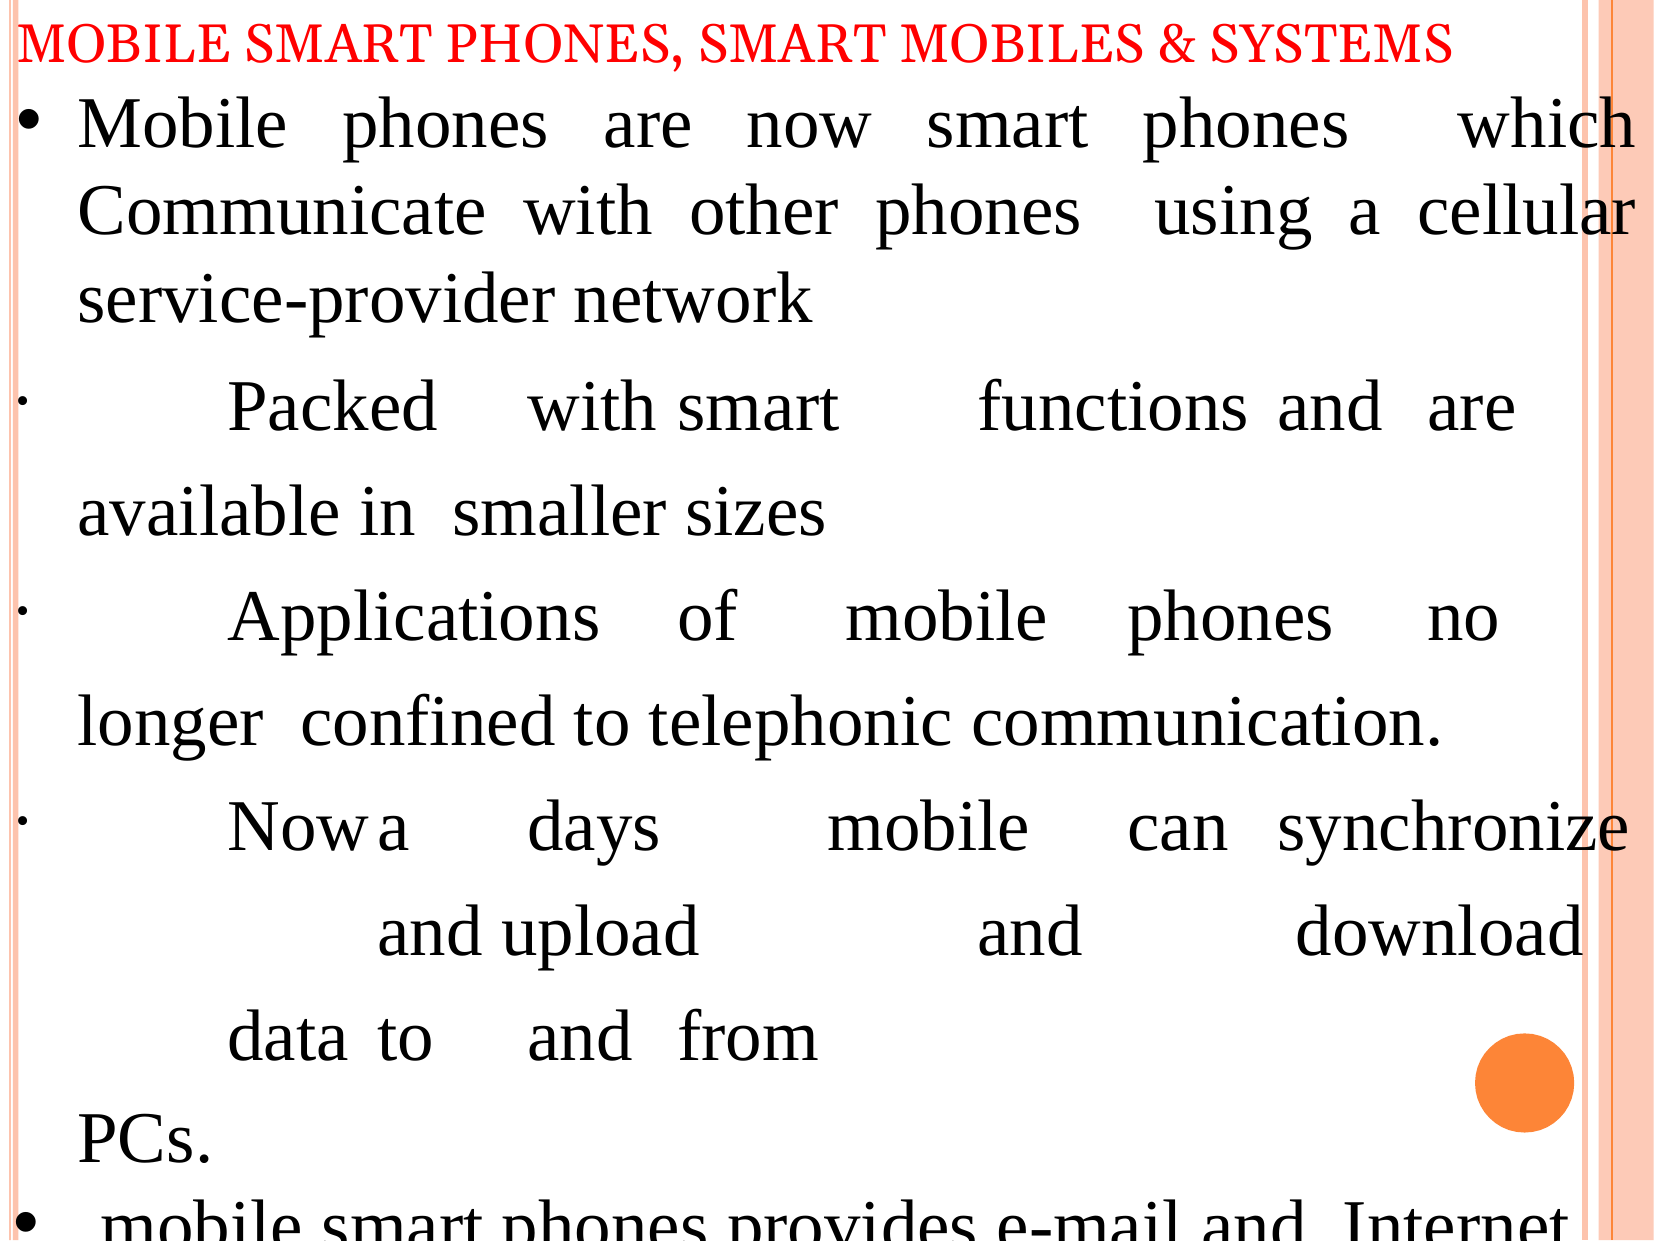

# MOBILE SMART PHONES, SMART MOBILES & SYSTEMS
Mobile phones are now smart phones  which Communicate with other phones  using a cellular service-provider network
	Packed	with	smart	functions	and	are available in  smaller sizes
	Applications	of 	 mobile	phones	no	longer  confined to telephonic communication.
	Now	a	days		mobile	can	synchronize		and upload		and 		 download	data	to	and	from
PCs.
mobile smart phones provides e-mail and  Internet connectivity.